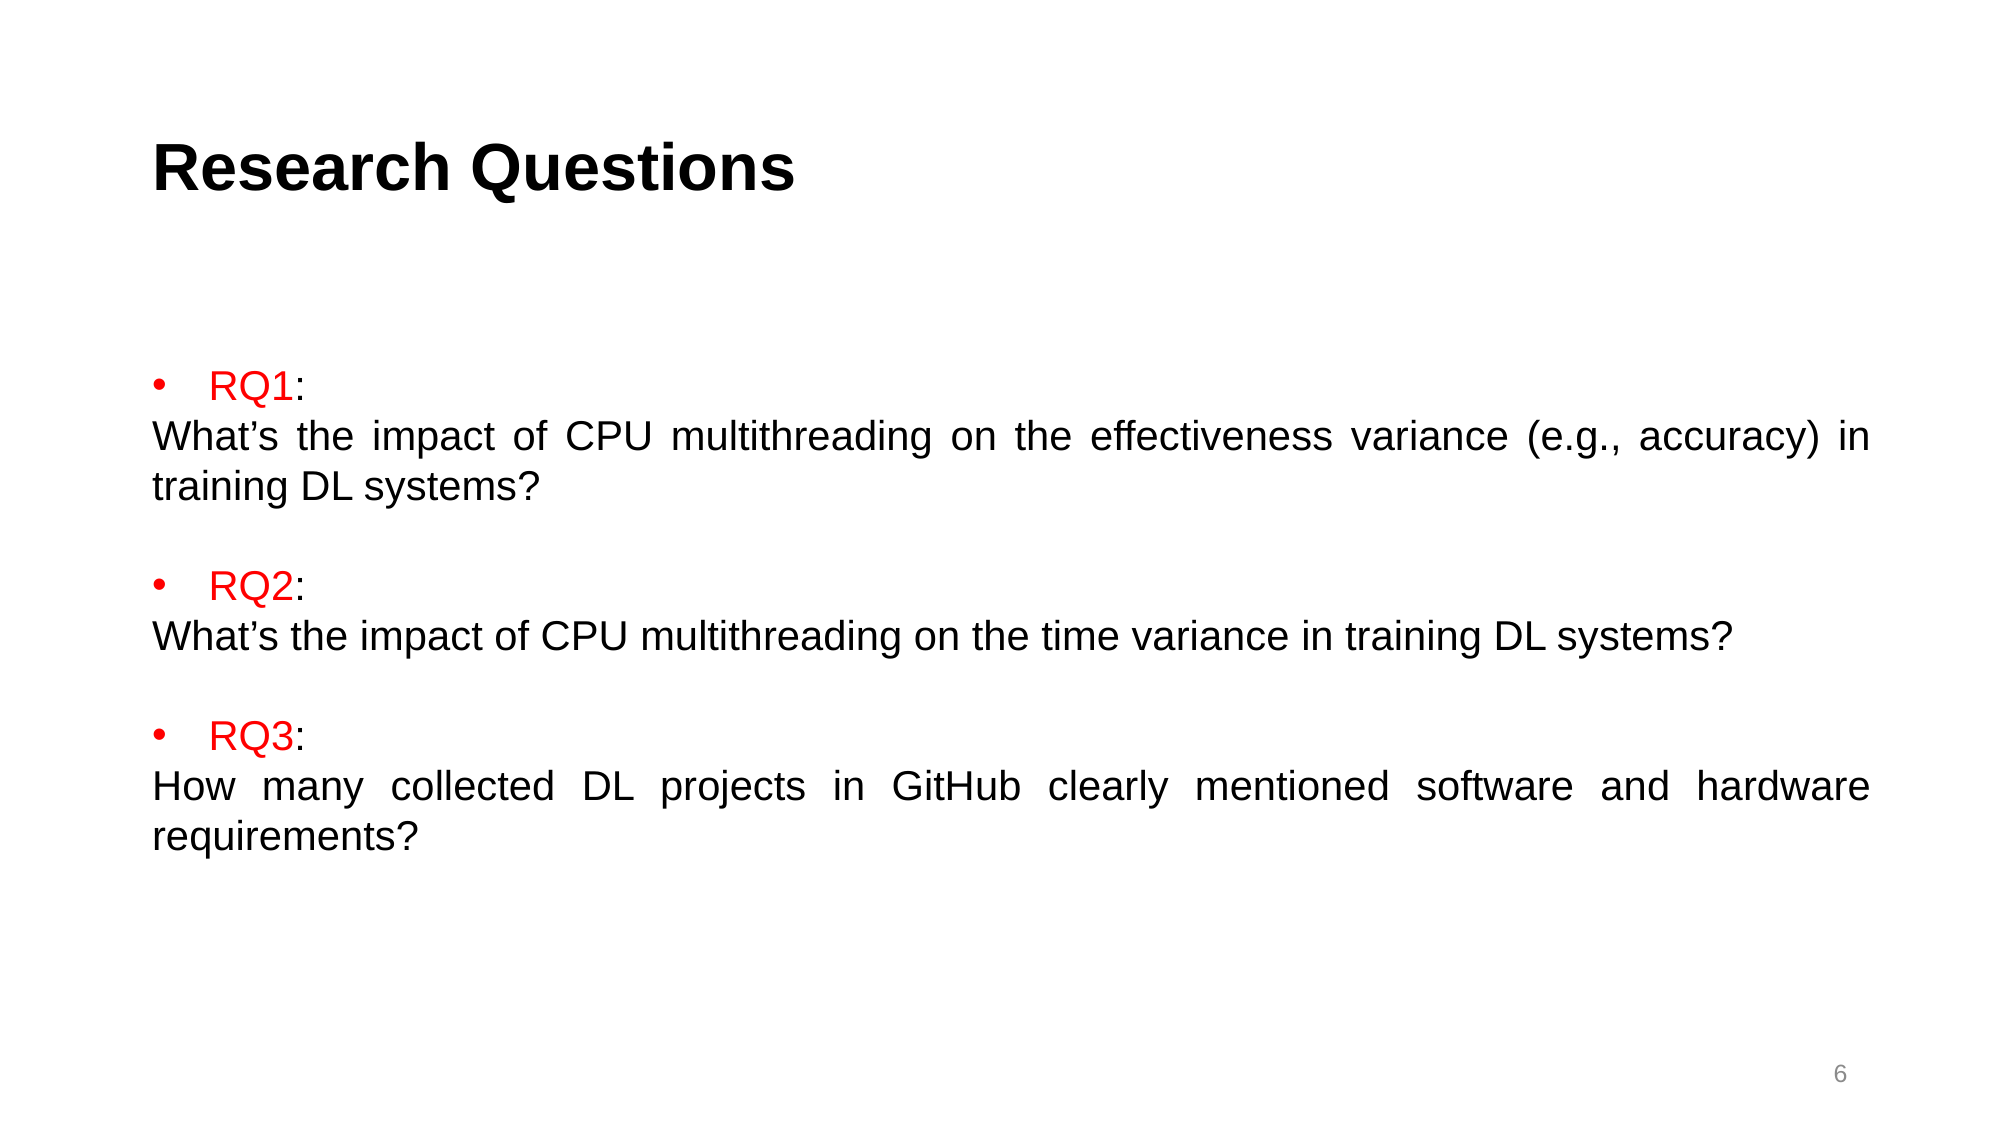

# Research Questions
RQ1:
What’s the impact of CPU multithreading on the effectiveness variance (e.g., accuracy) in training DL systems?

RQ2:
What’s the impact of CPU multithreading on the time variance in training DL systems?

RQ3:
How many collected DL projects in GitHub clearly mentioned software and hardware requirements?
6